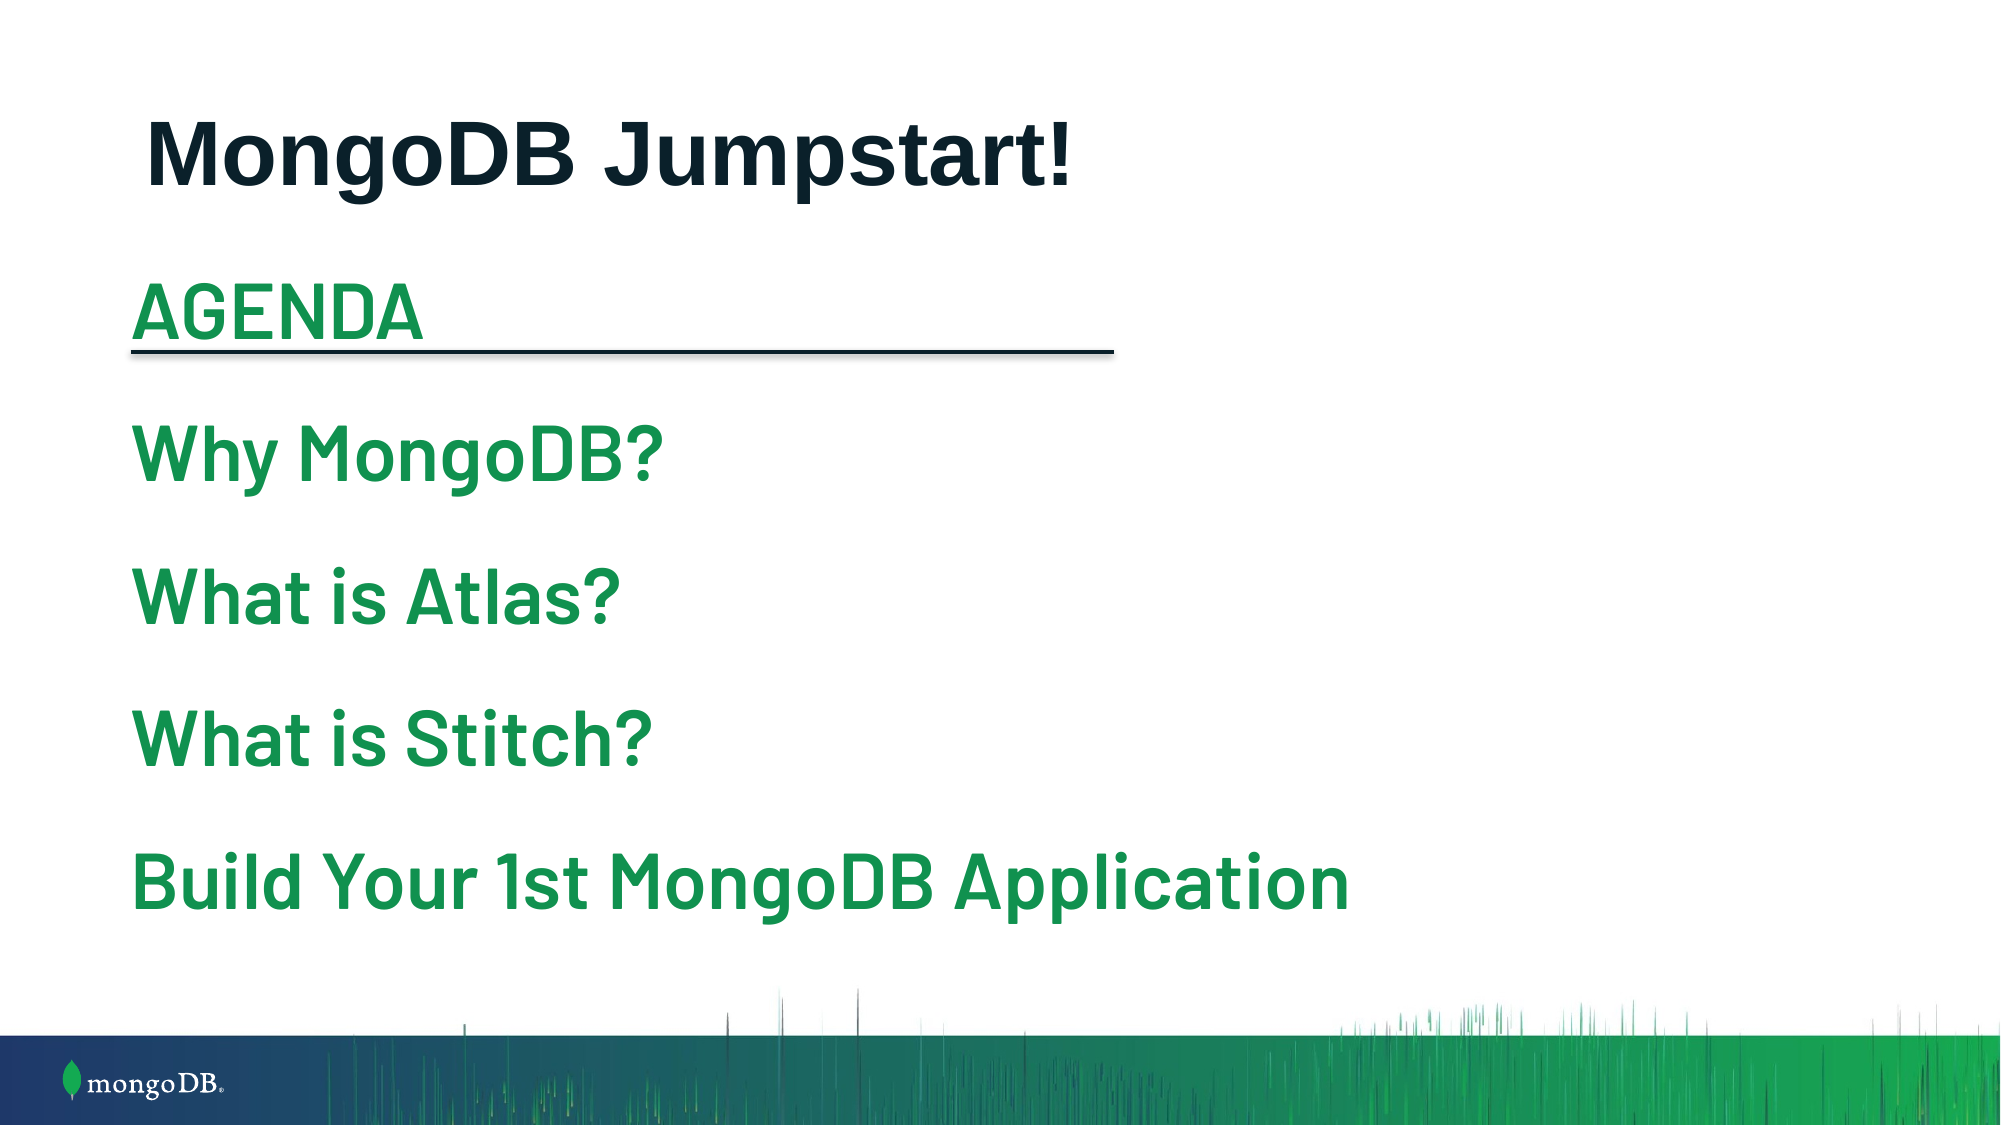

MongoDB Jumpstart!
AGENDA
Why MongoDB?
What is Atlas?
What is Stitch?
Build Your 1st MongoDB Application